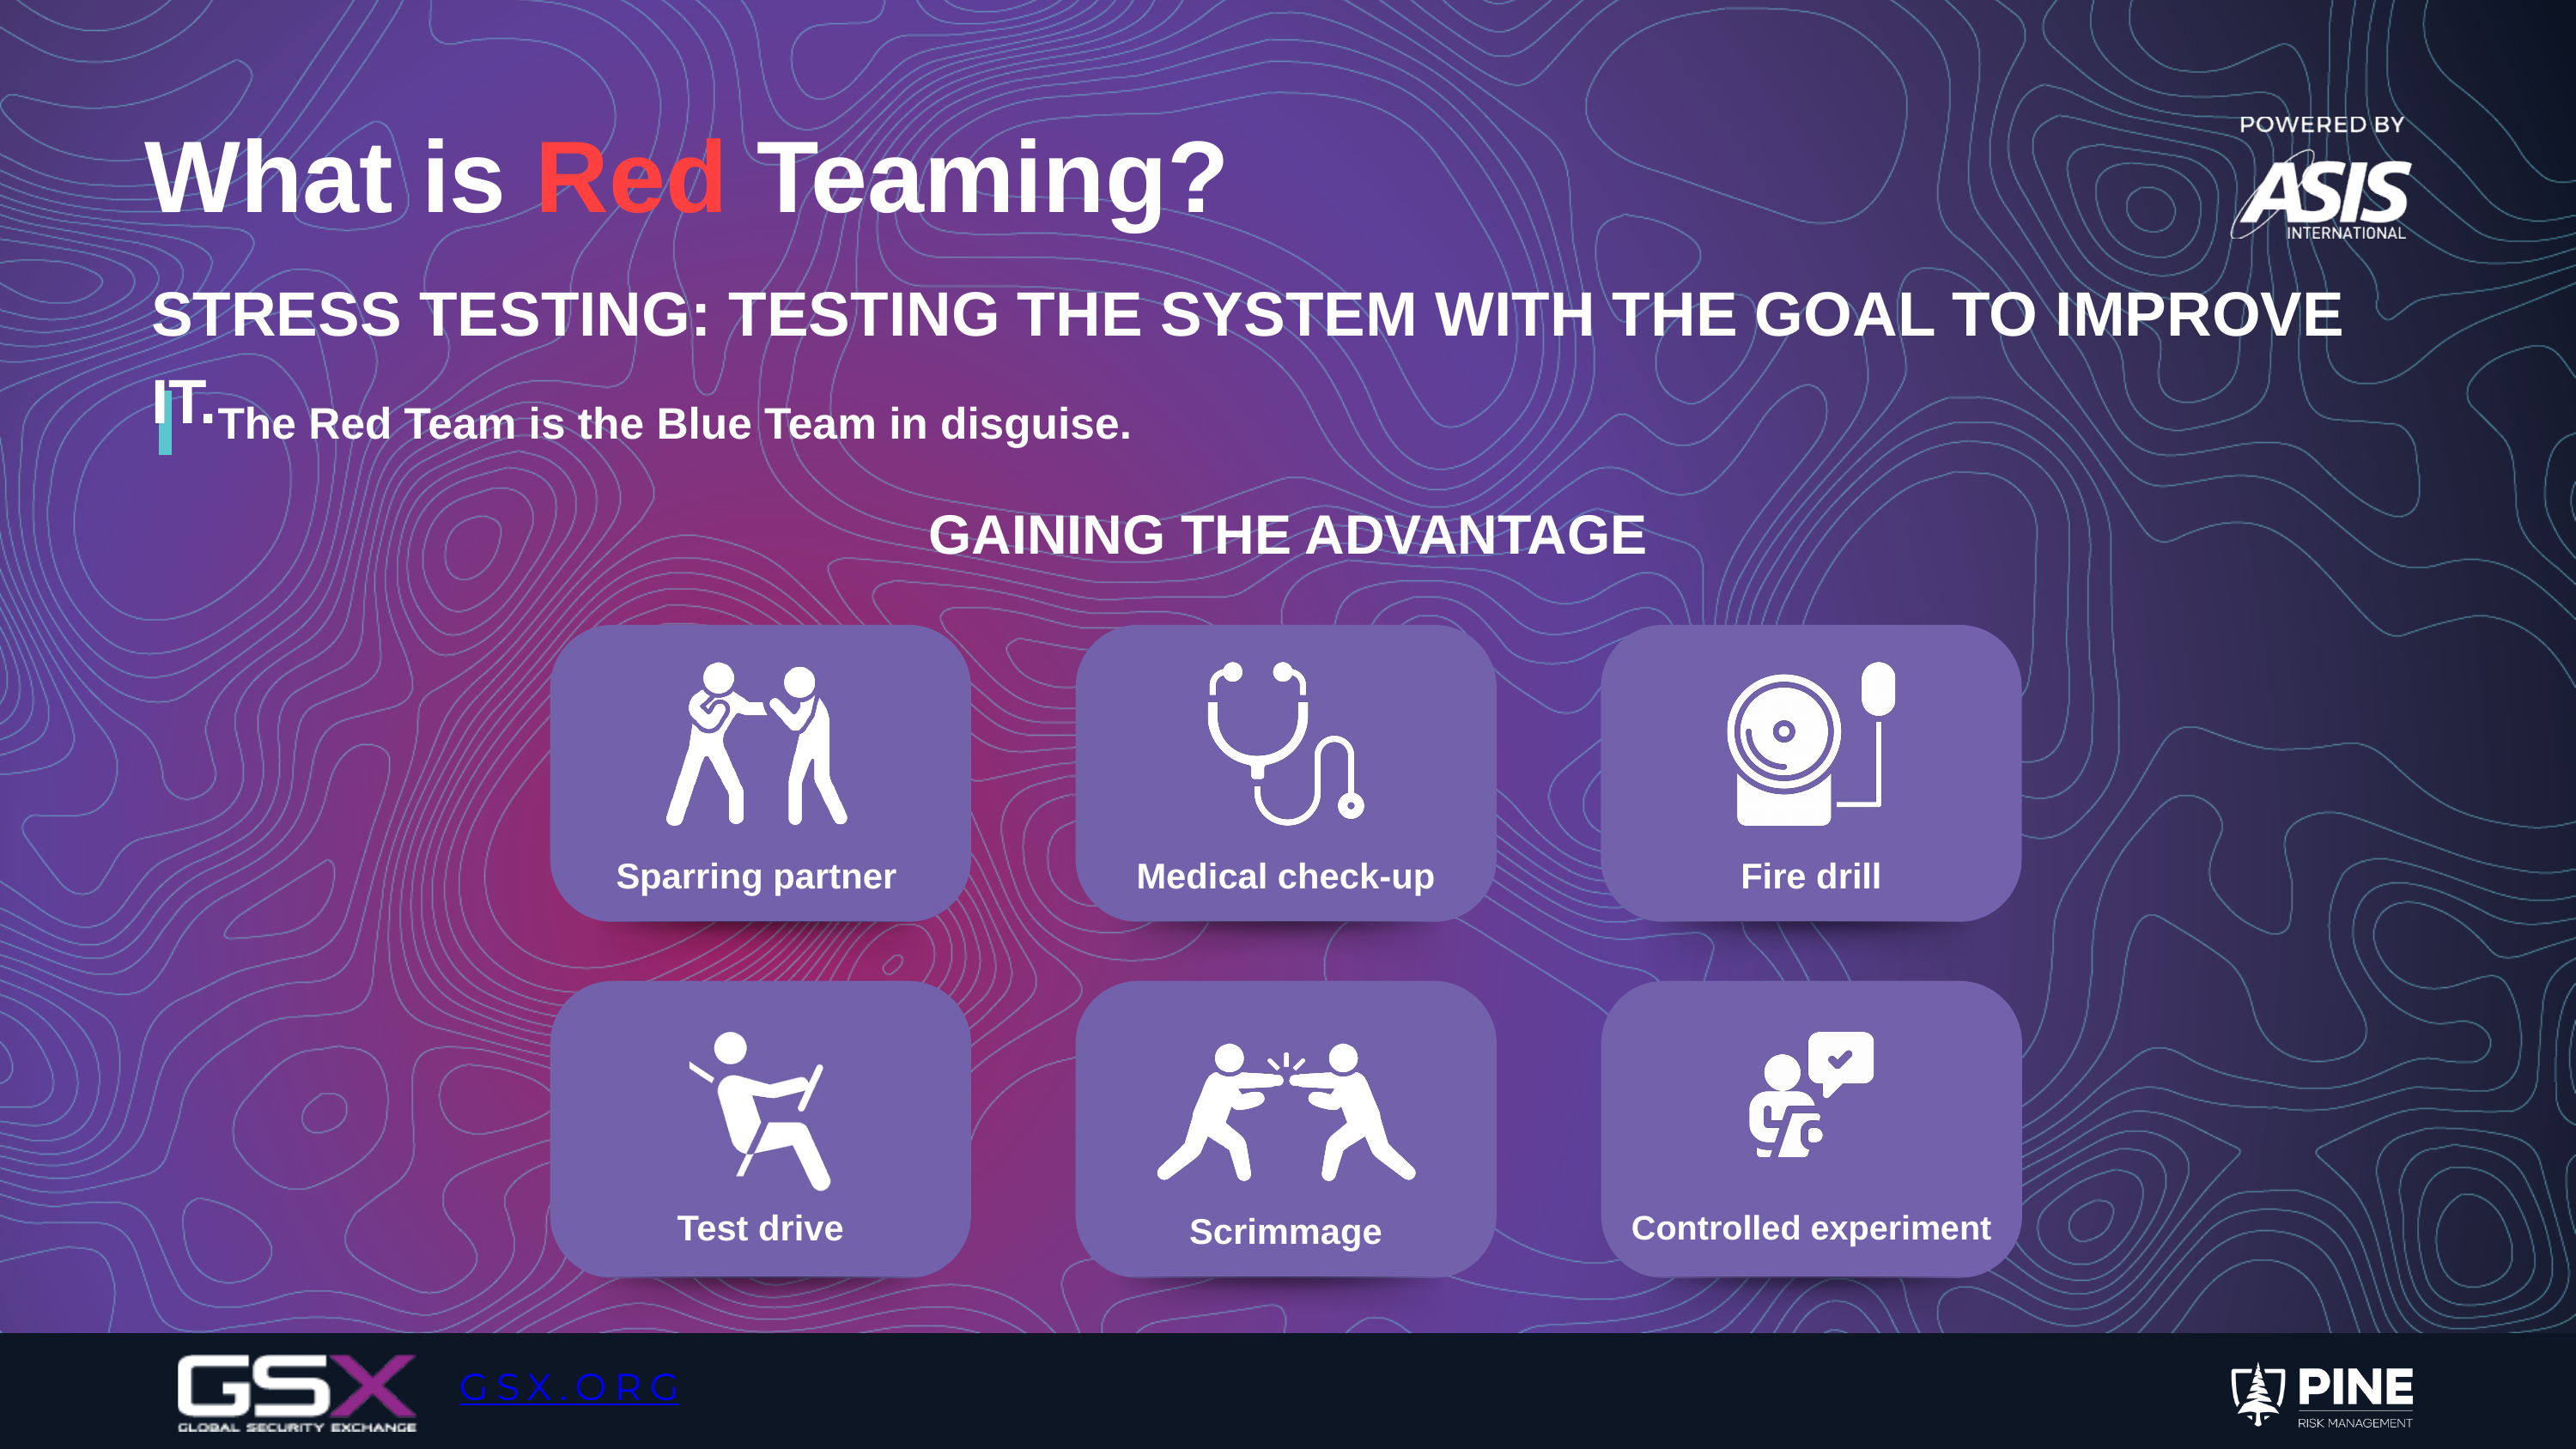

What is Red Teaming?

STRESS TESTING: TESTING THE SYSTEM WITH THE GOAL TO IMPROVE IT.
The Red Team is the Blue Team in disguise.

GAINING THE ADVANTAGE

Sparring partner
Medical check-up
Fire drill

Test drive
Controlled experiment
Scrimmage

GSX.ORG